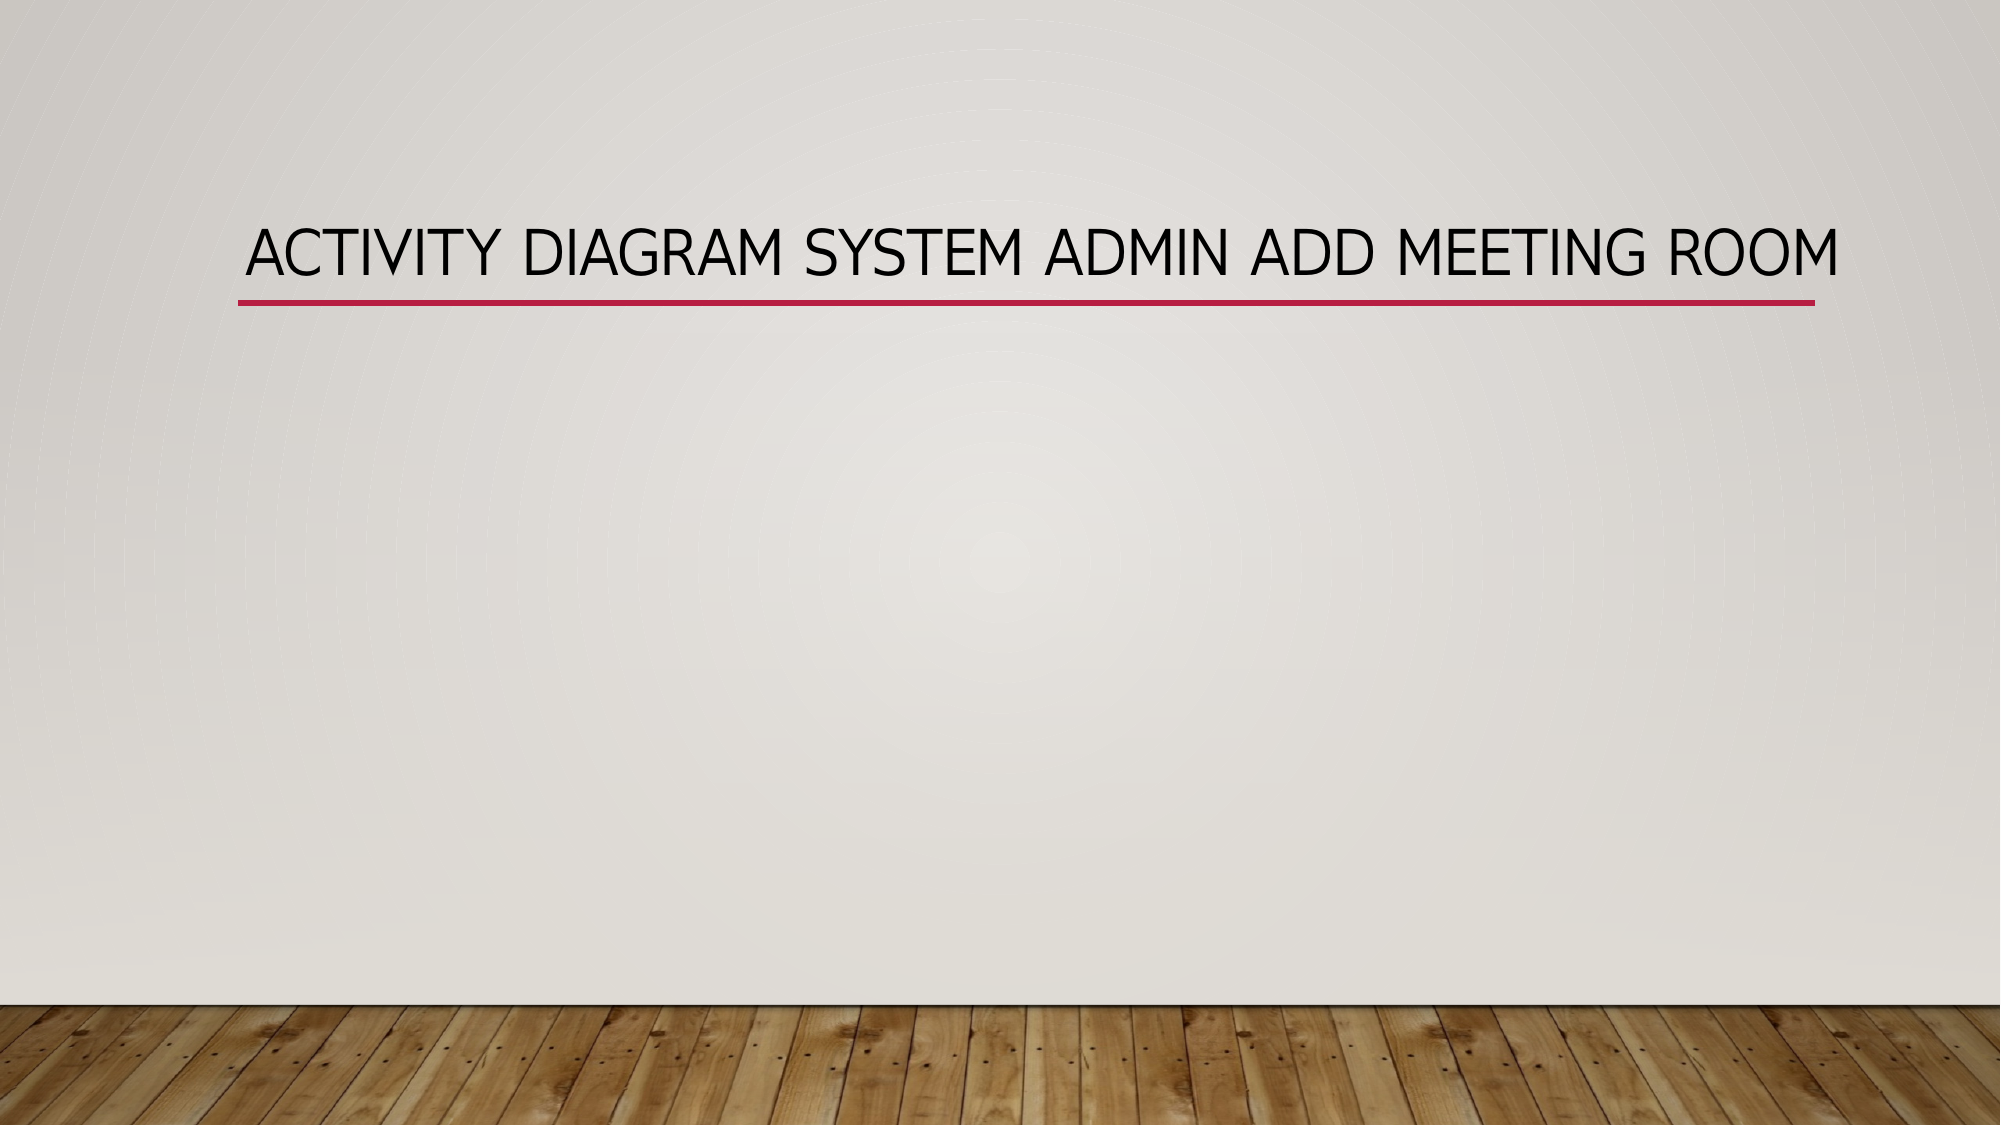

# Activity diagram system admin add meeting room